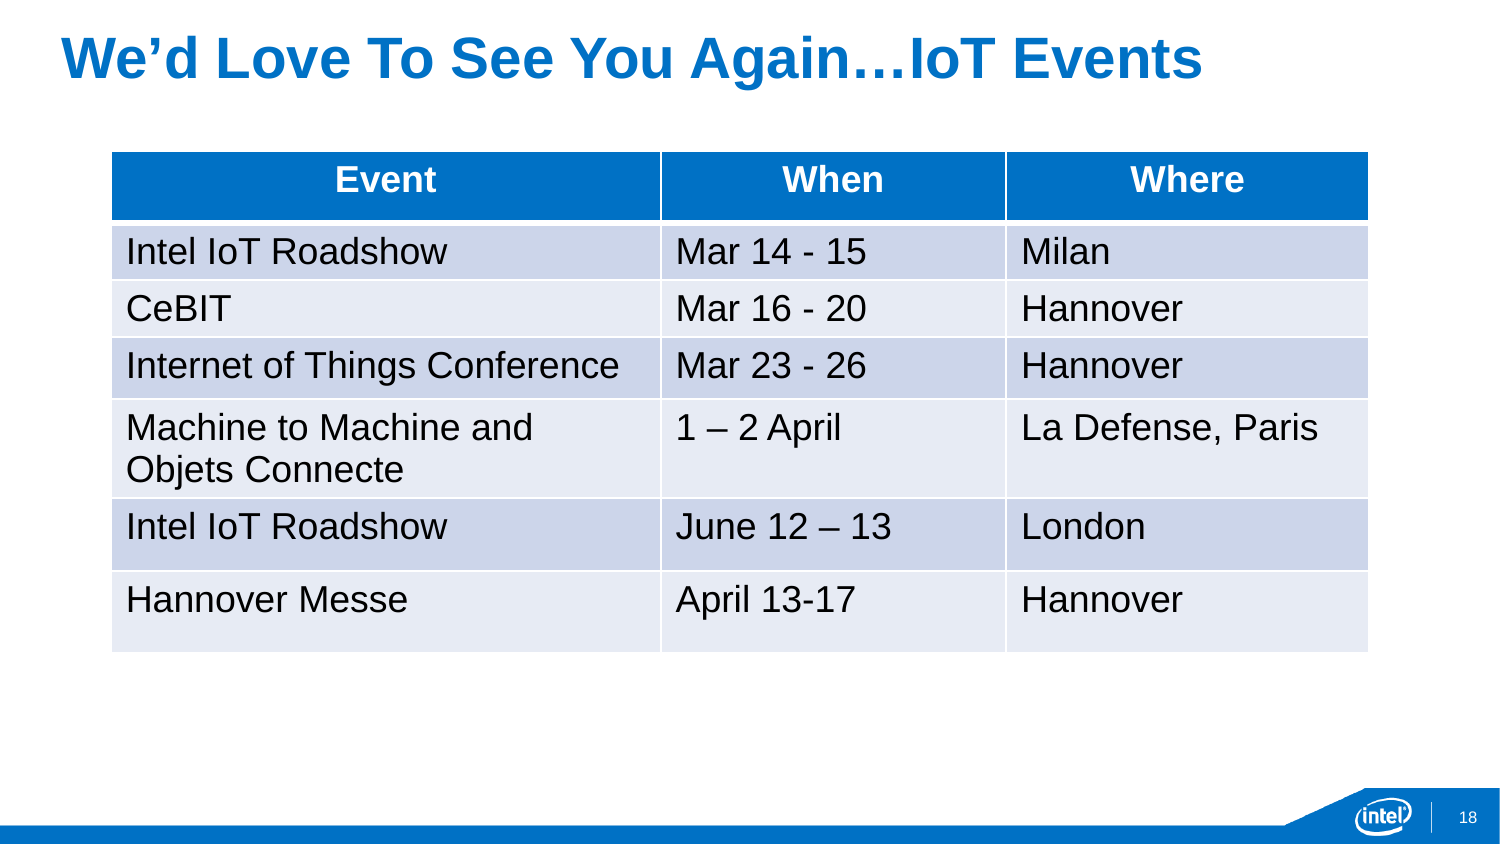

We’d Love To See You Again…IoT Events
| Event | When | Where |
| --- | --- | --- |
| Intel IoT Roadshow | Mar 14 - 15 | Milan |
| CeBIT | Mar 16 - 20 | Hannover |
| Internet of Things Conference | Mar 23 - 26 | Hannover |
| Machine to Machine and Objets Connecte | 1 – 2 April | La Defense, Paris |
| Intel IoT Roadshow | June 12 – 13 | London |
| Hannover Messe | April 13-17 | Hannover |
18